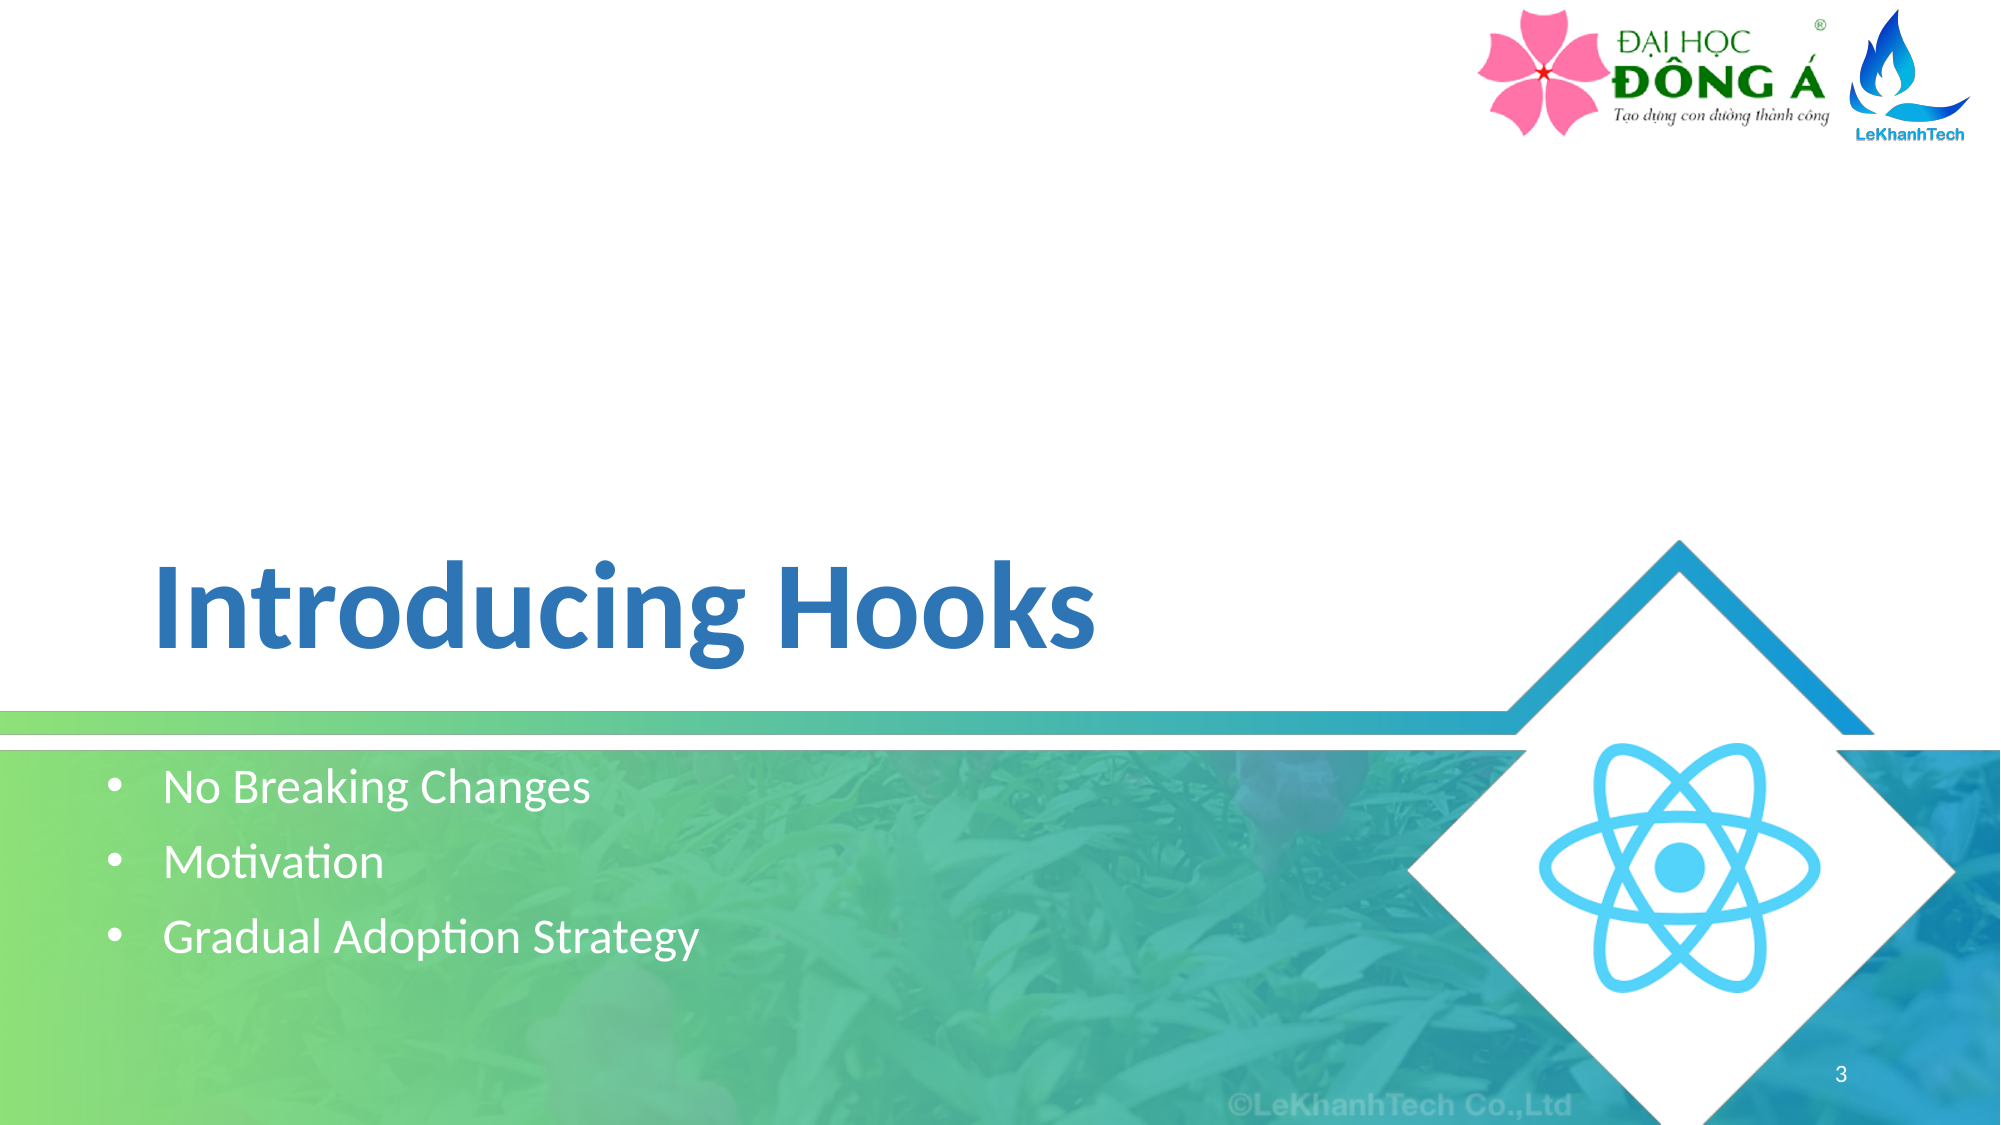

# Introducing Hooks
No Breaking Changes
Motivation
Gradual Adoption Strategy
3